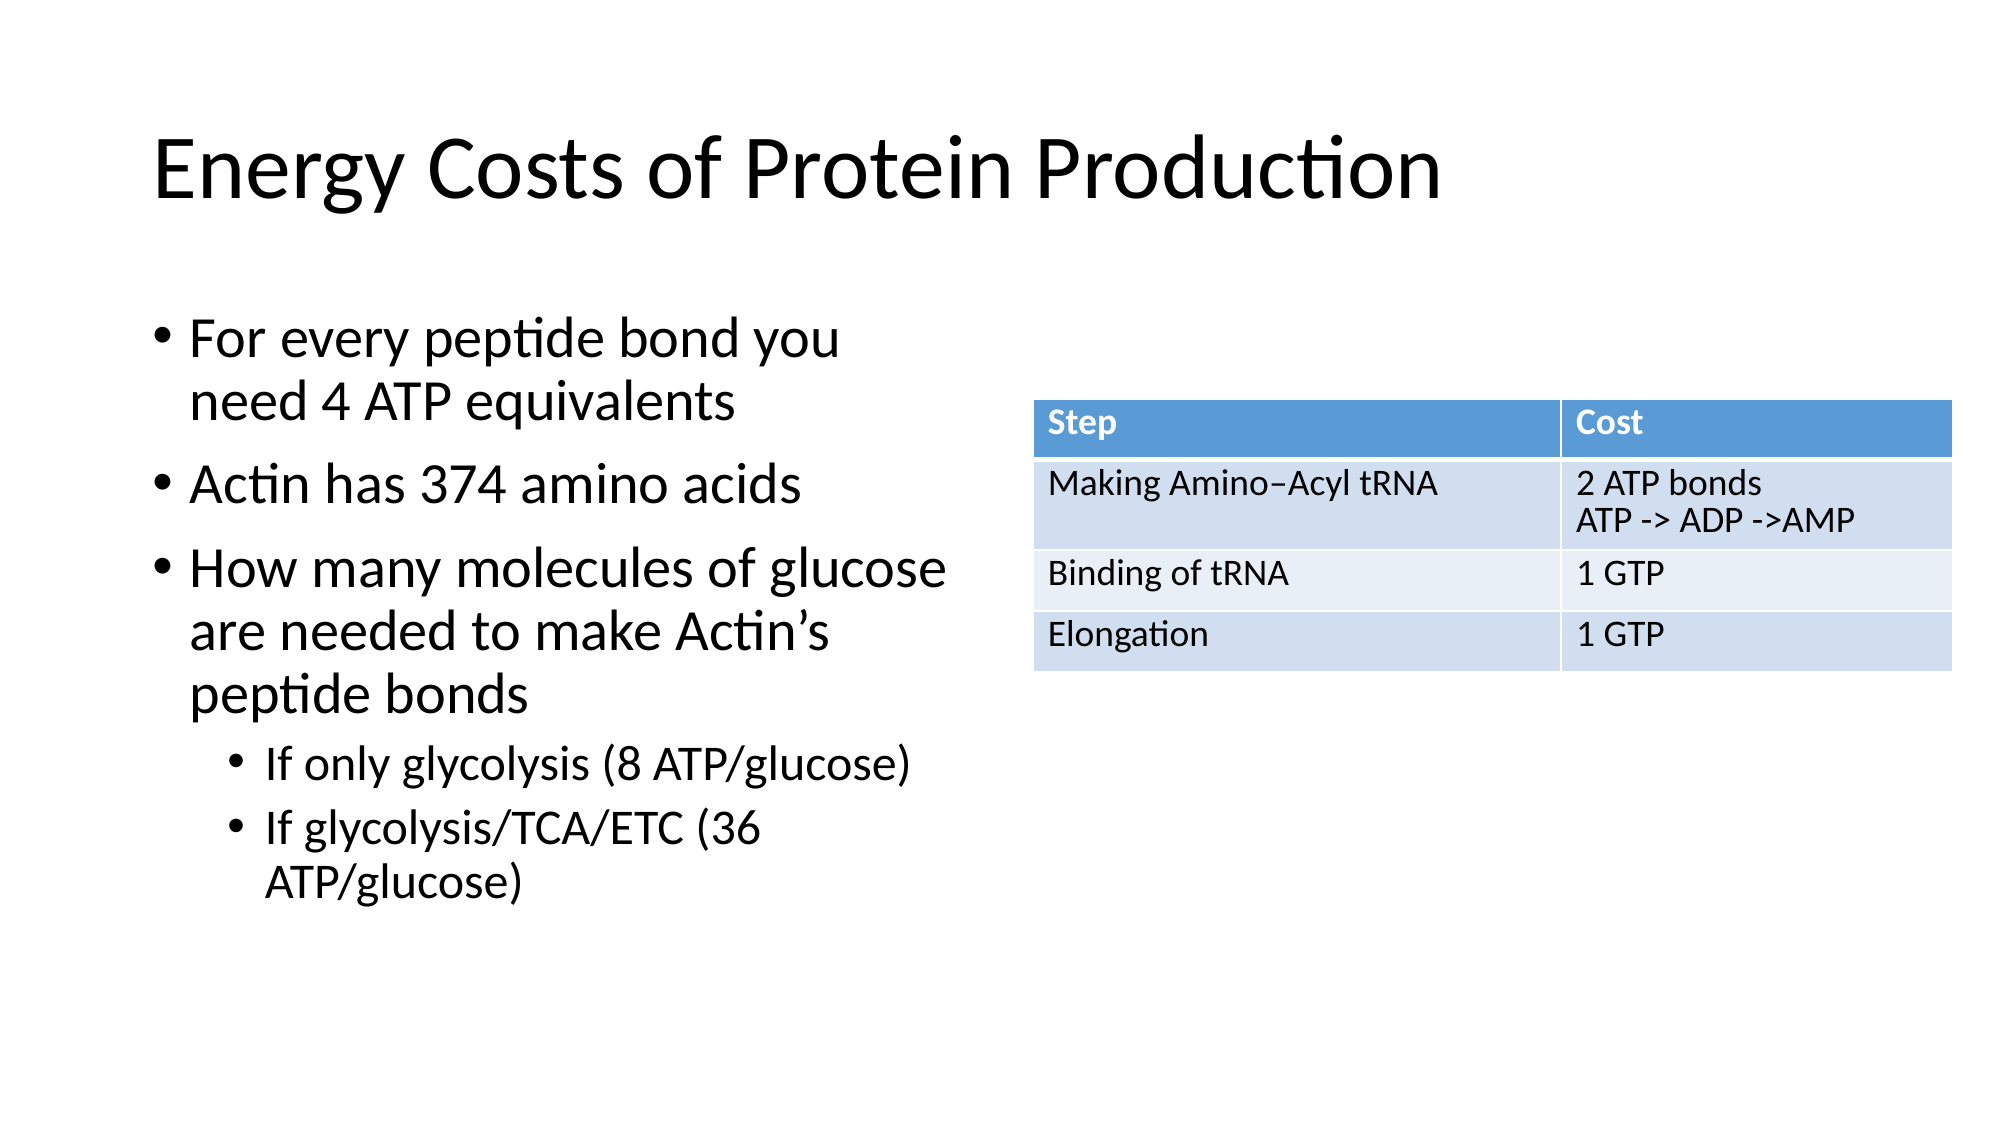

# Energy Costs of Protein Production
For every peptide bond you need 4 ATP equivalents
Actin has 374 amino acids
How many molecules of glucose are needed to make Actin’s peptide bonds
If only glycolysis (8 ATP/glucose)
If glycolysis/TCA/ETC (36 ATP/glucose)
| Step | Cost |
| --- | --- |
| Making Amino–Acyl tRNA | 2 ATP bonds ATP -> ADP ->AMP |
| Binding of tRNA | 1 GTP |
| Elongation | 1 GTP |